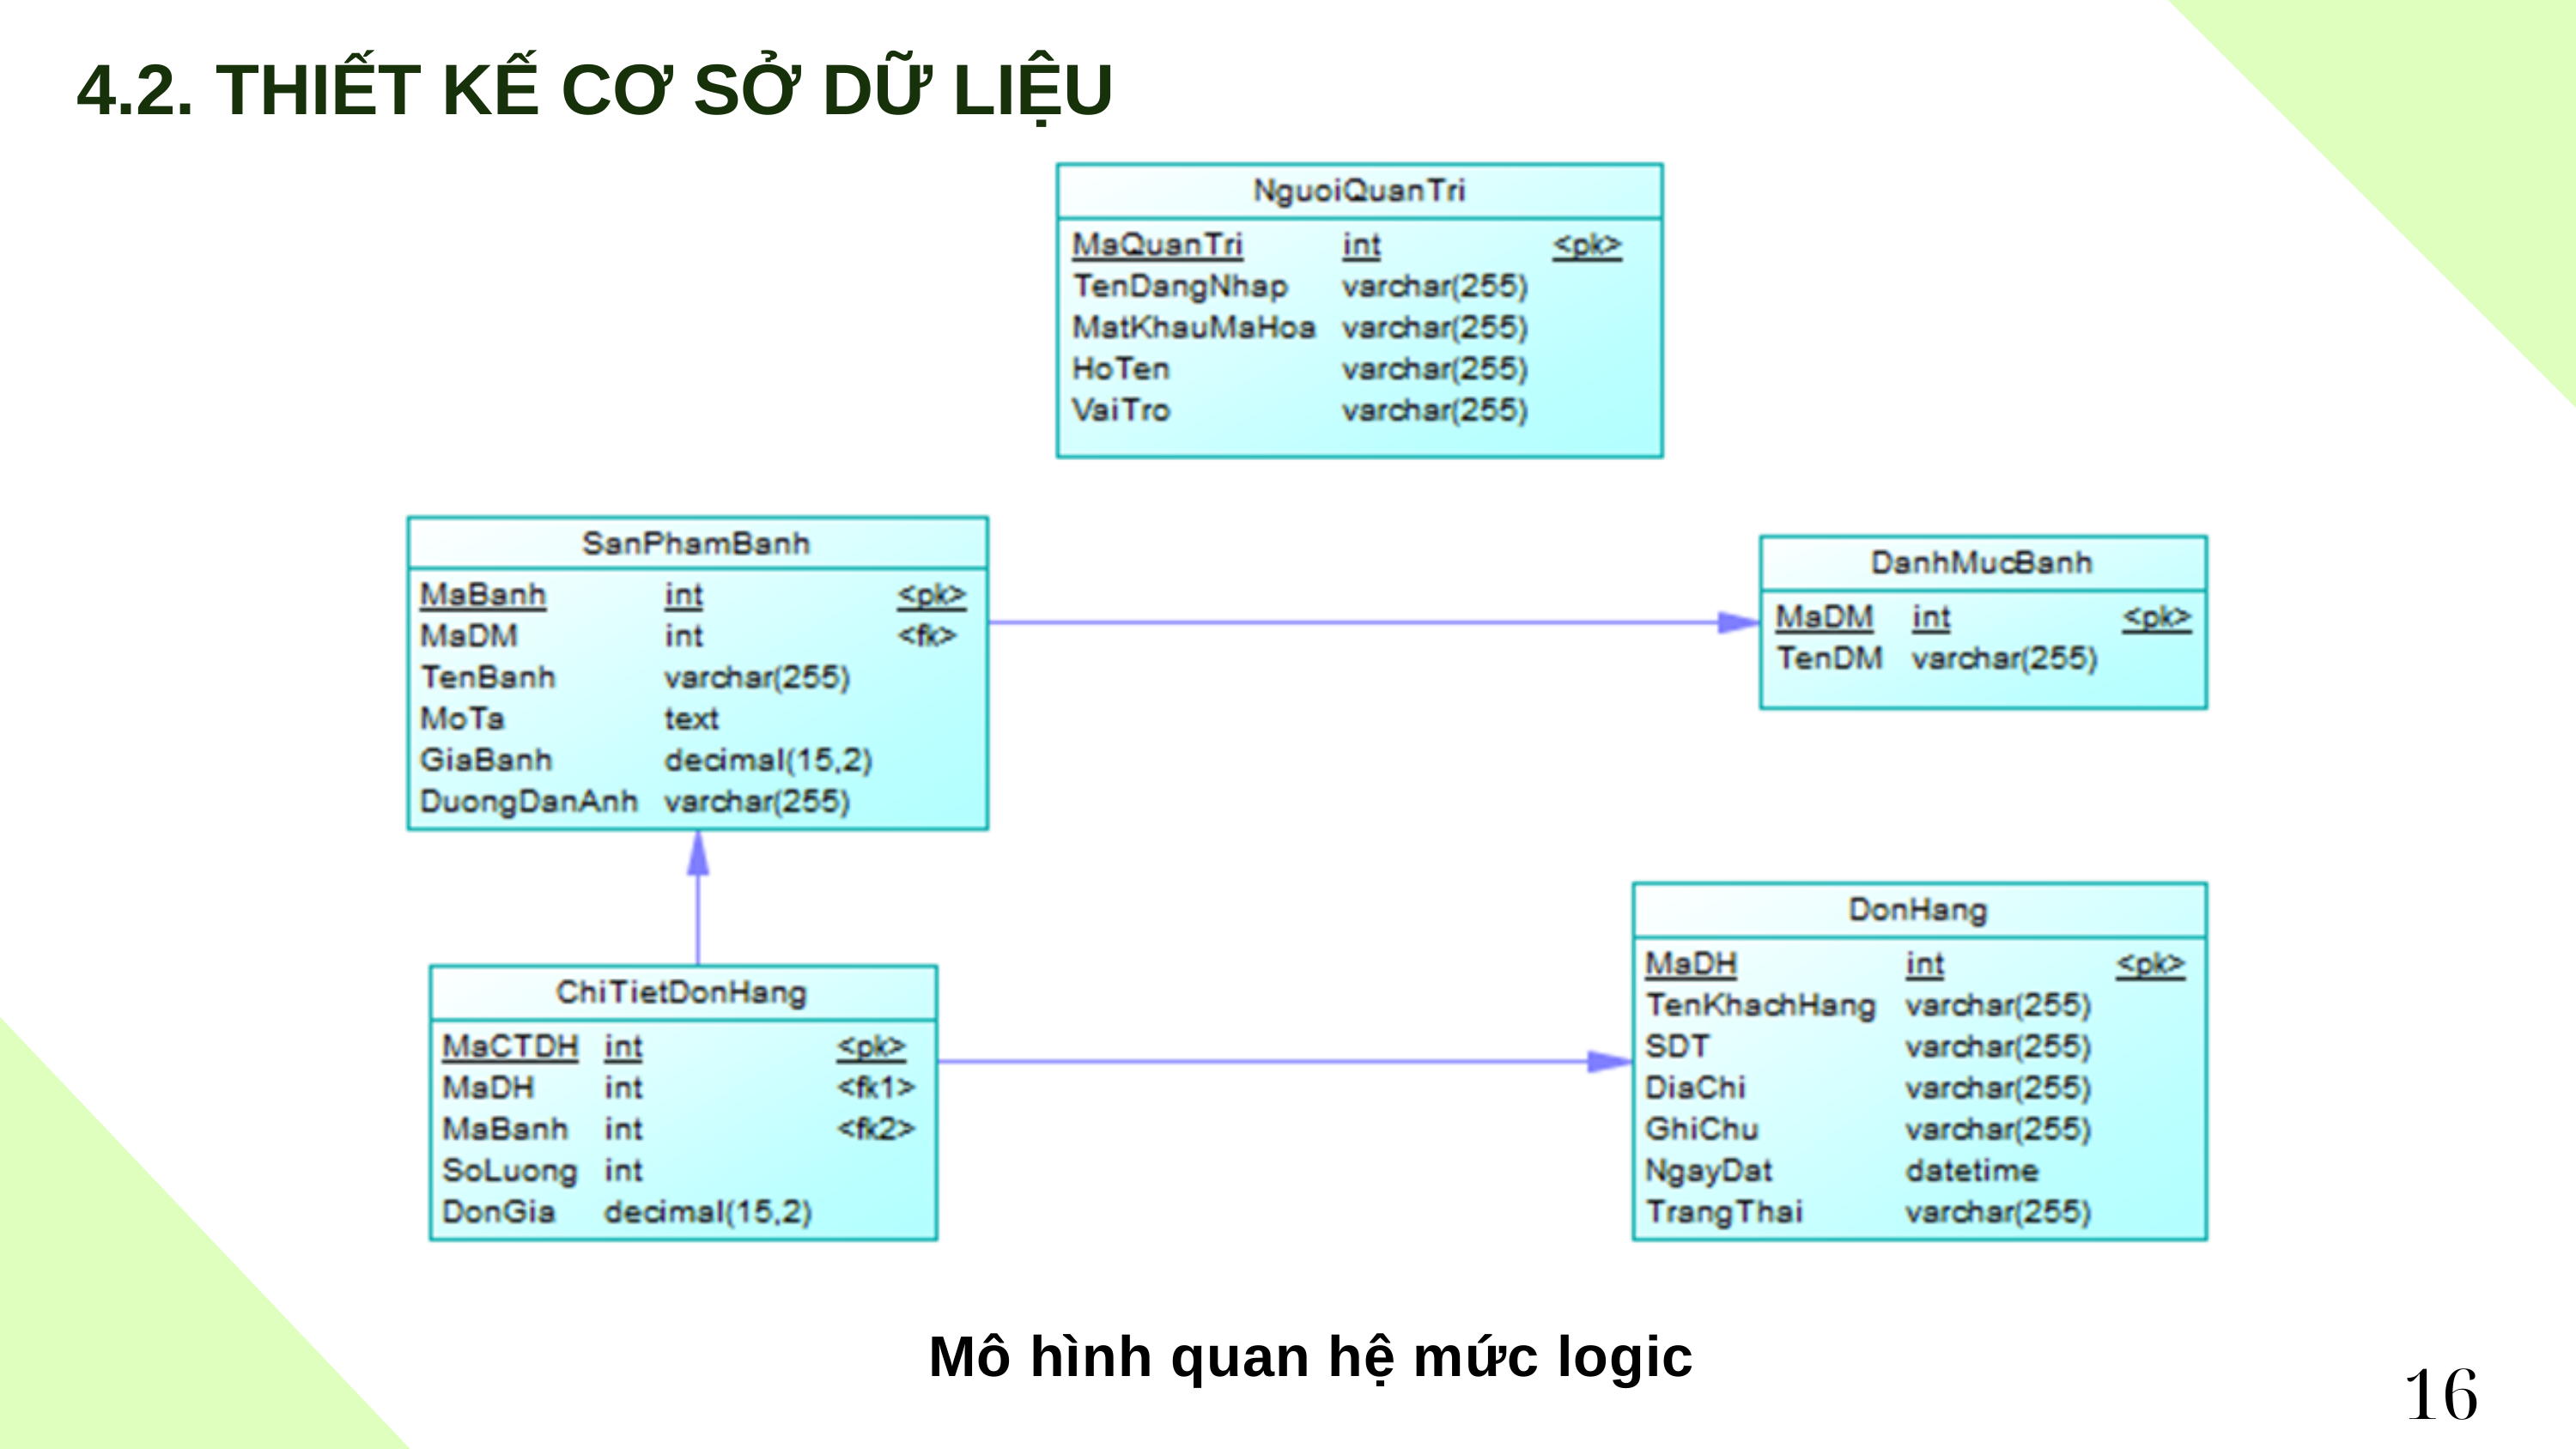

4.2. THIẾT KẾ CƠ SỞ DỮ LIỆU

Mô hình quan hệ mức logic
16